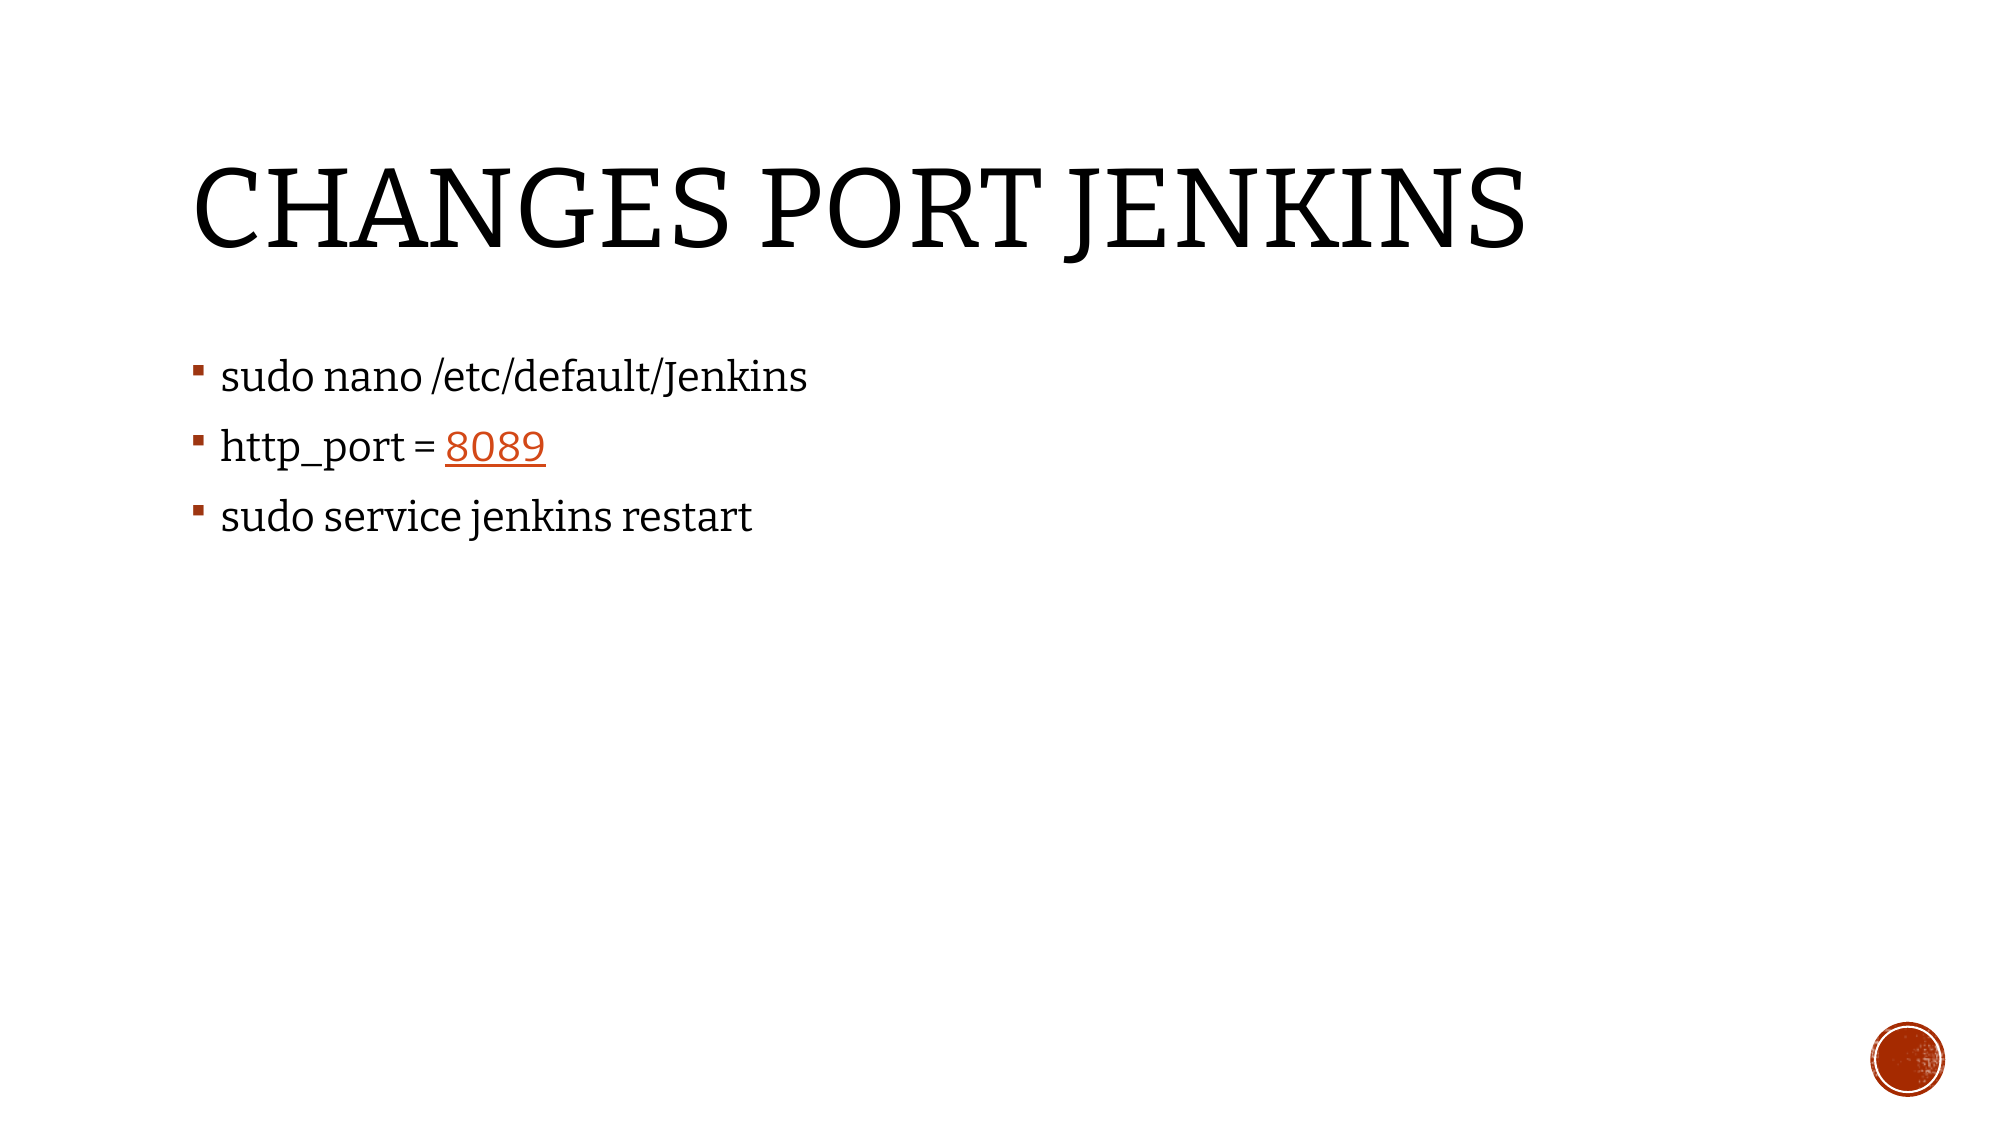

# Changes port jenkins
sudo nano /etc/default/Jenkins
http_port = 8089
sudo service jenkins restart